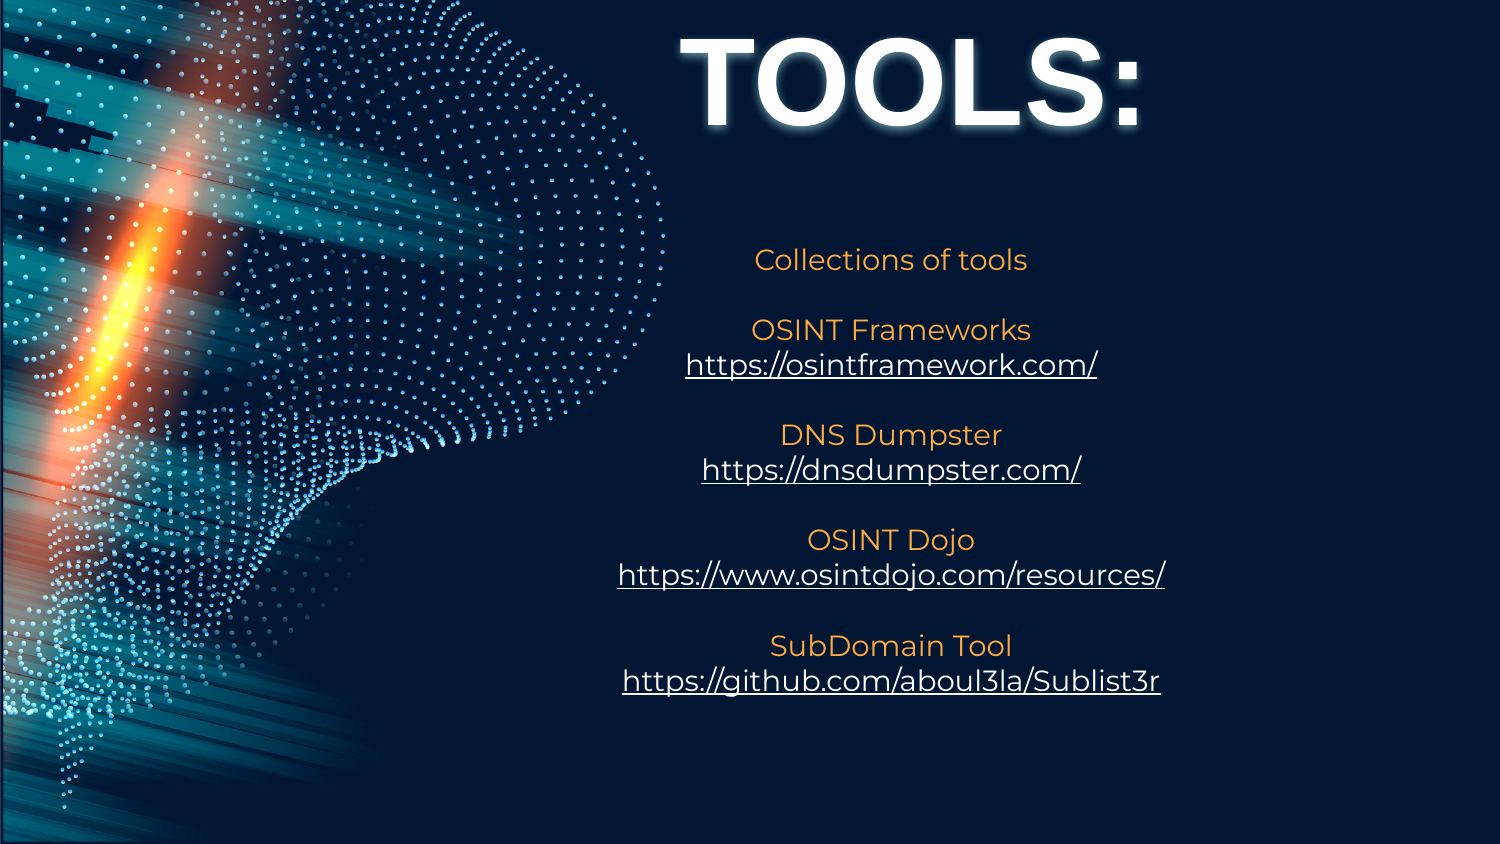

# TOOLS:
Collections of tools

OSINT Frameworks
https://osintframework.com/

DNS Dumpster
https://dnsdumpster.com/

OSINT Dojo
https://www.osintdojo.com/resources/

SubDomain Tool
https://github.com/aboul3la/Sublist3r